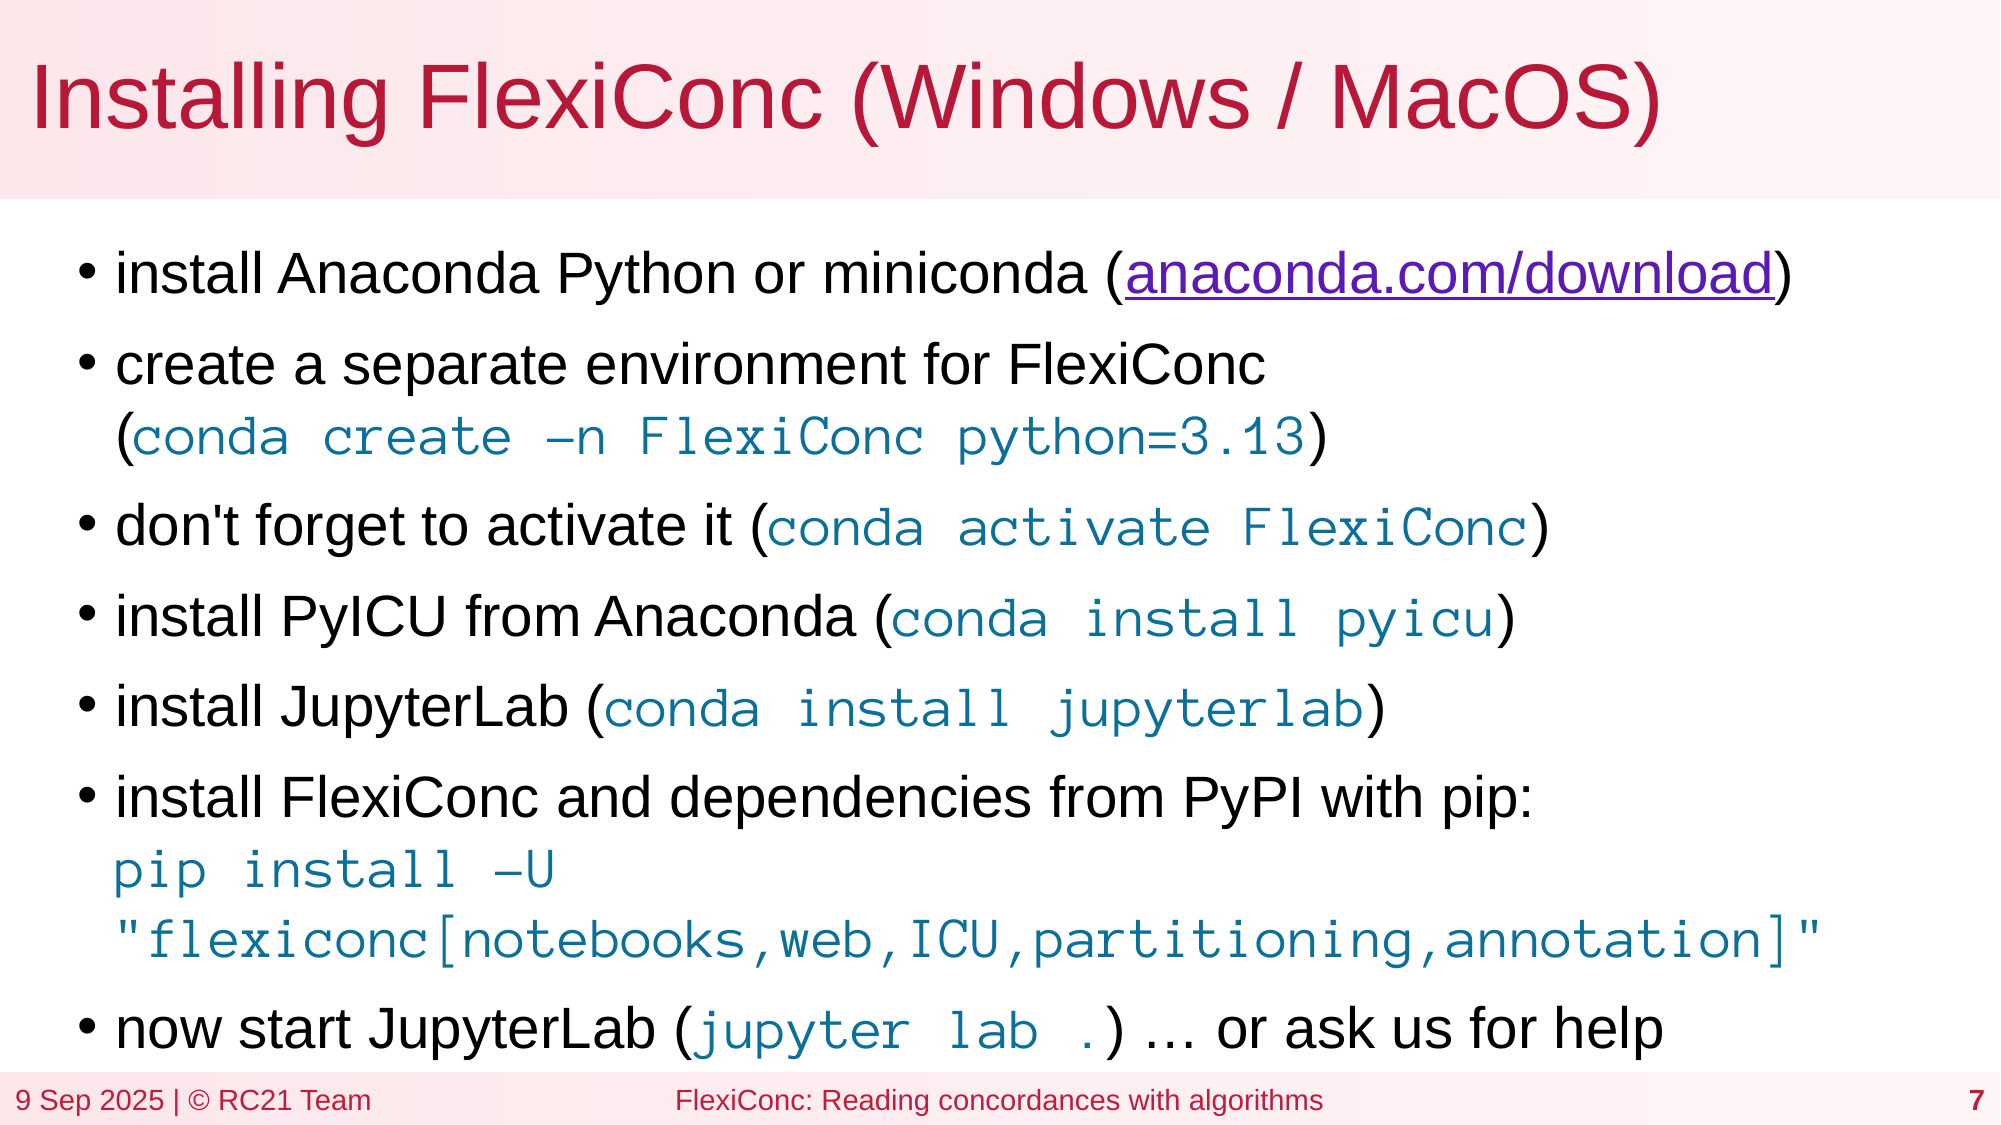

# Installing FlexiConc (Windows / MacOS)
install Anaconda Python or miniconda (anaconda.com/download)
create a separate environment for FlexiConc
(conda create -n FlexiConc python=3.13)
don't forget to activate it (conda activate FlexiConc)
install PyICU from Anaconda (conda install pyicu)
install JupyterLab (conda install jupyterlab)
install FlexiConc and dependencies from PyPI with pip:
pip install -U "flexiconc[notebooks,web,ICU,partitioning,annotation]"
now start JupyterLab (jupyter lab .) … or ask us for help
FlexiConc: Reading concordances with algorithms
9 Sep 2025 | © RC21 Team
7